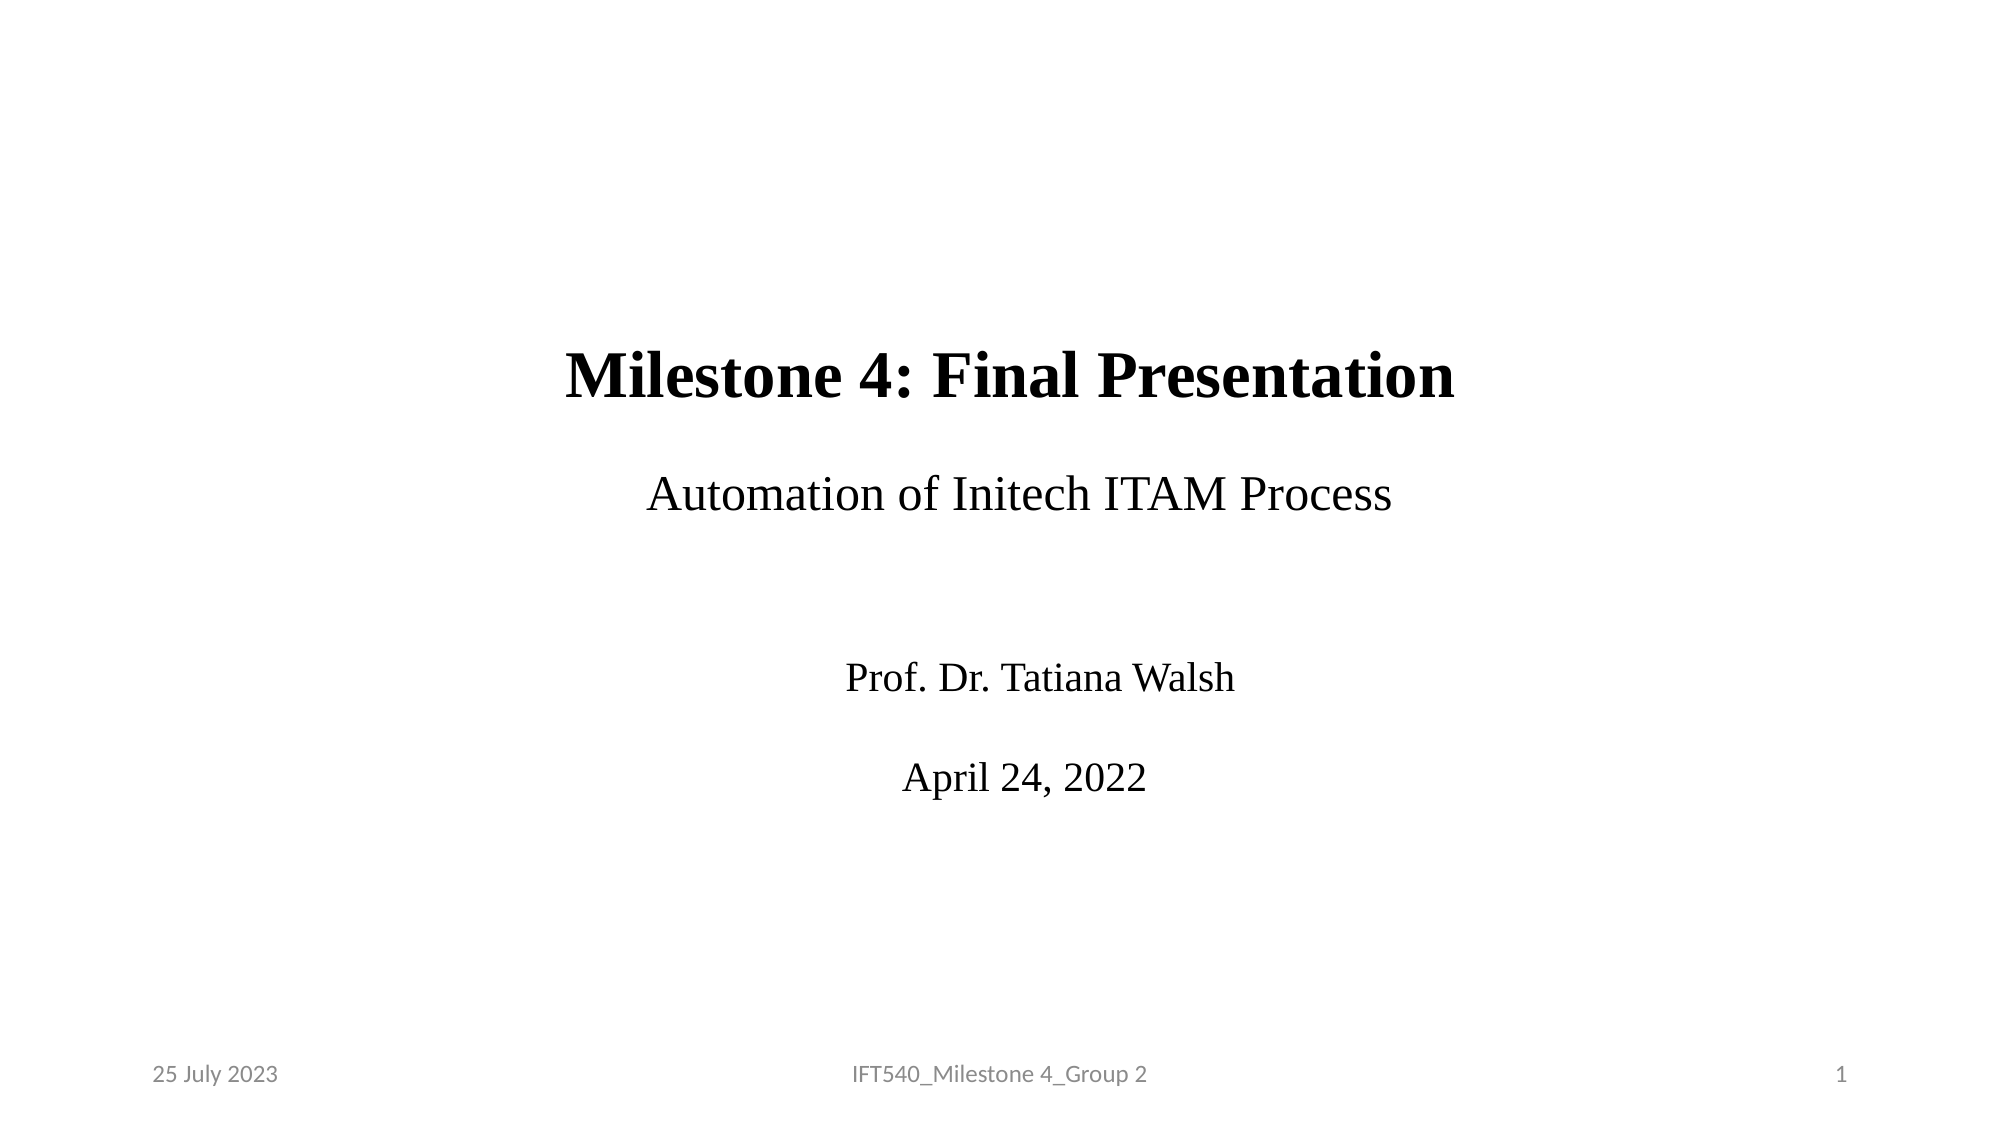

Milestone 4: Final Presentation

Automation of Initech ITAM Process

    Prof. Dr. Tatiana Walsh

 April 24, 2022

25 July 2023
IFT540_Milestone 4_Group 2
1